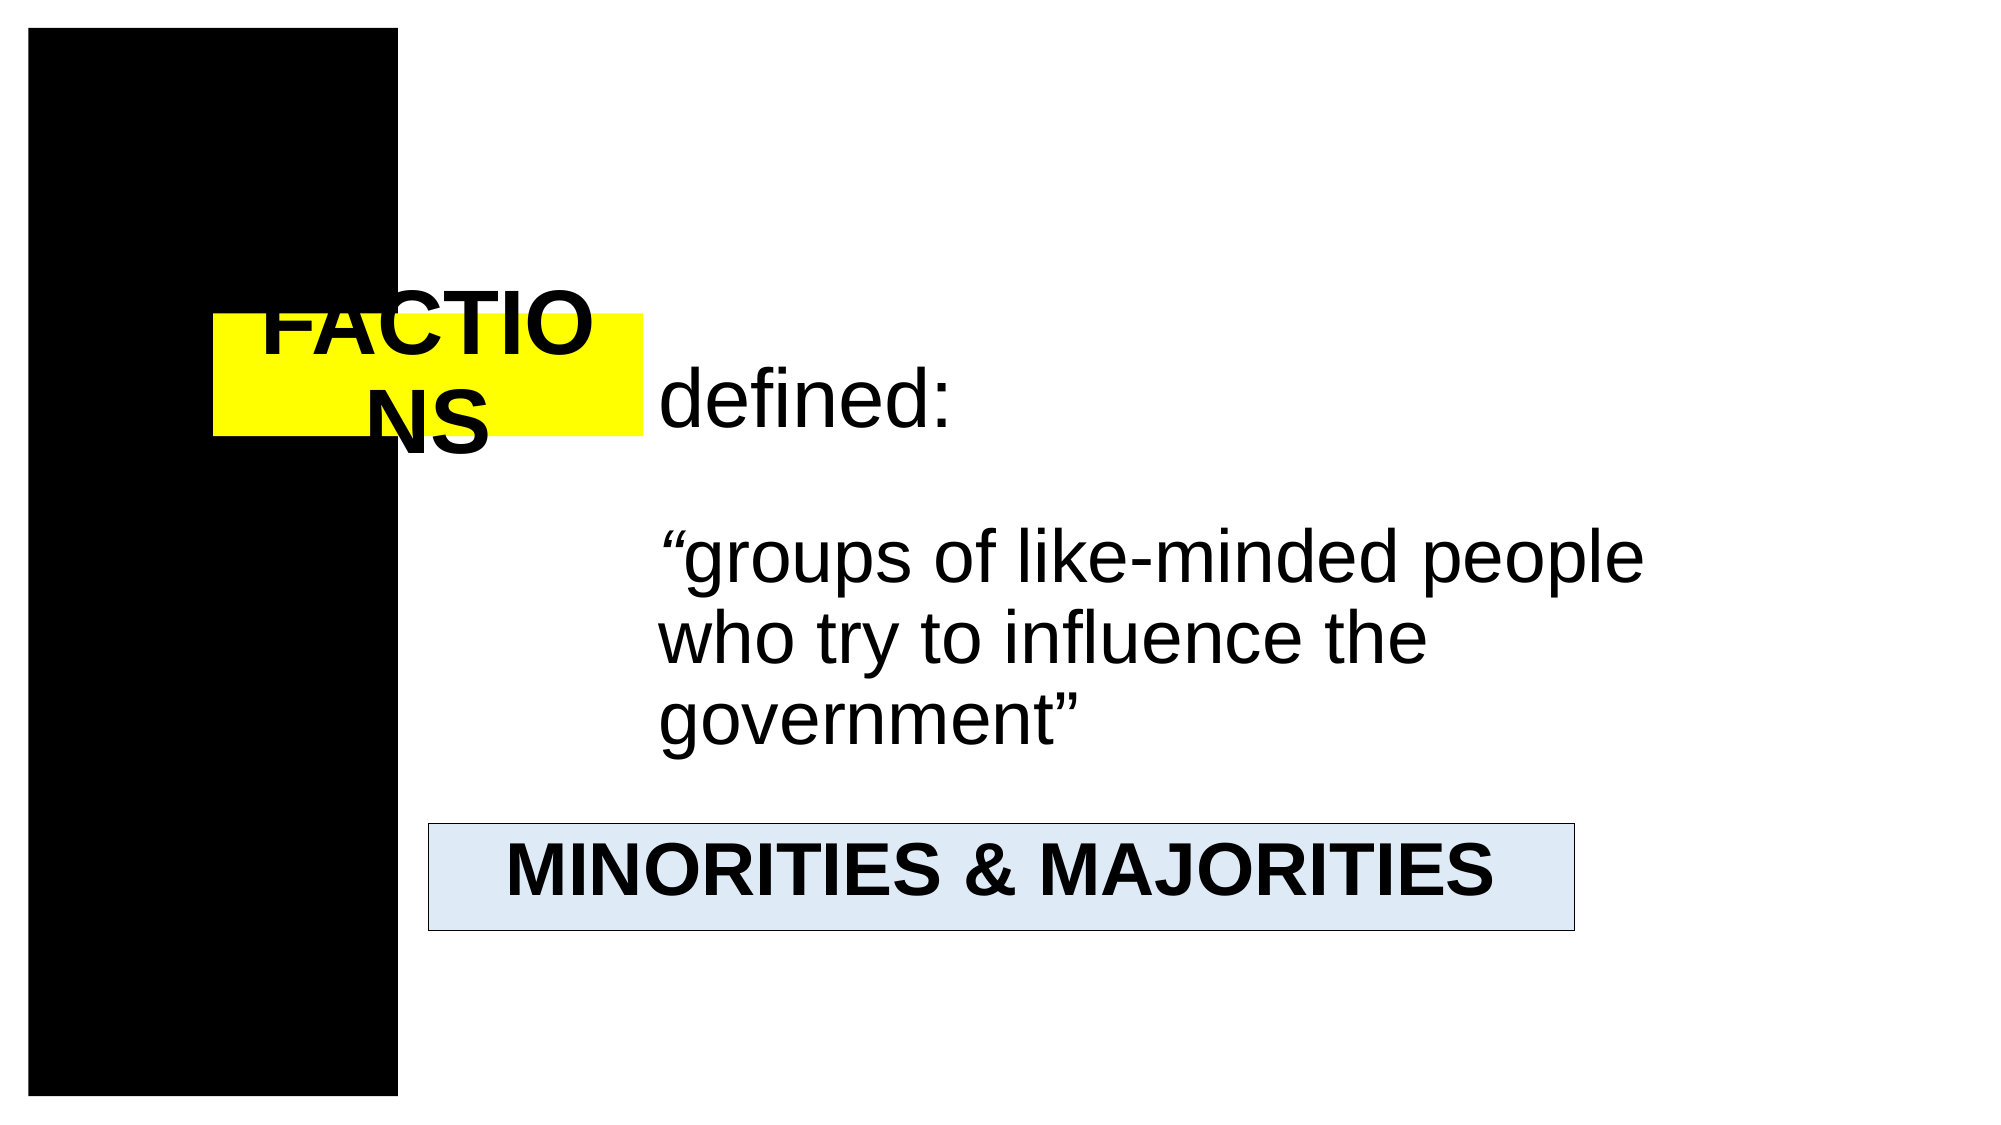

# Factions
defined:
“groups of like-minded people who try to influence the government”
Minorities & Majorities